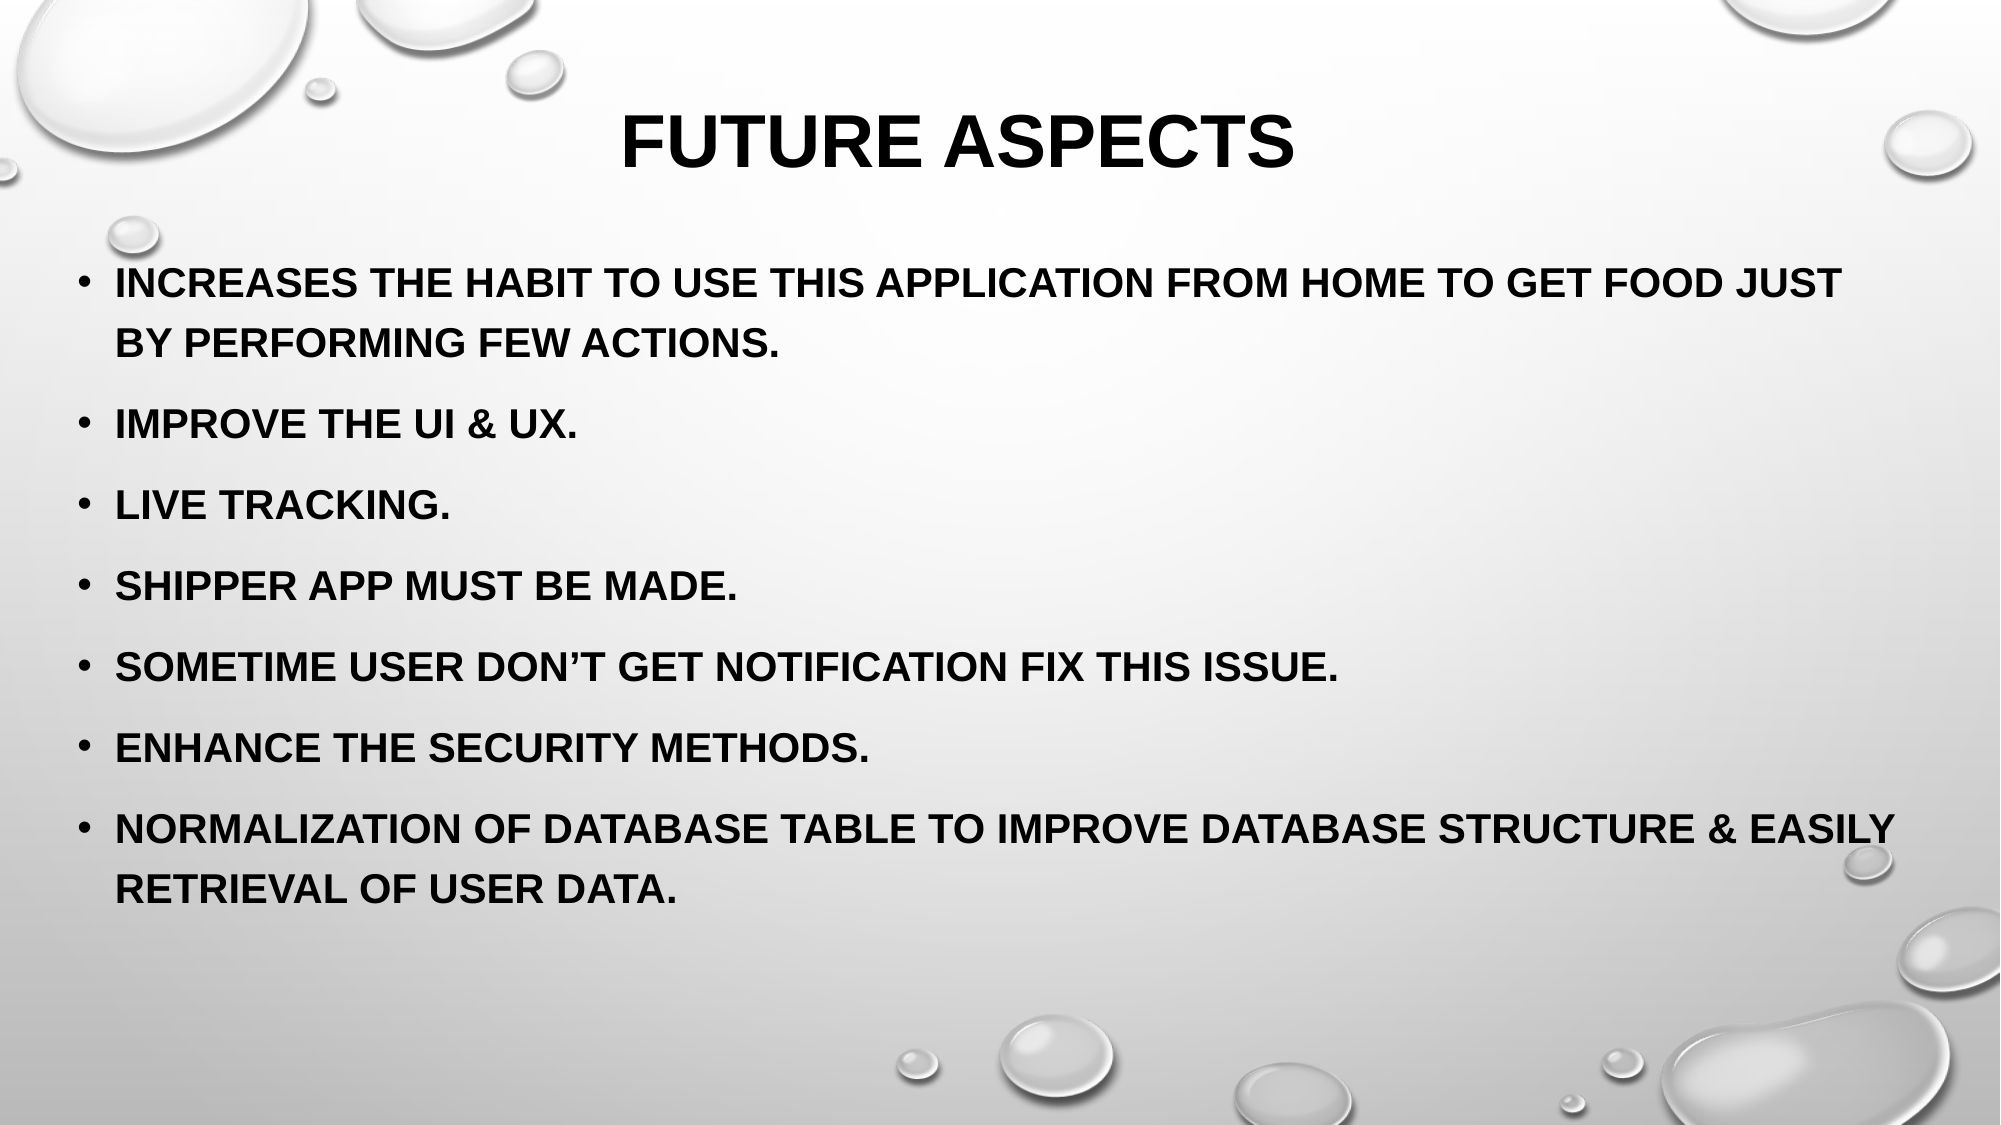

# FUTURE ASPECTS
Increases the habit to use this Application from home to get food just by performing few actions.
Improve the UI & UX.
Live tracking.
Shipper App must be made.
Sometime user don’t get notification fix this issue.
Enhance the security methods.
Normalization of database table to improve database structure & easily retrieval of user data.